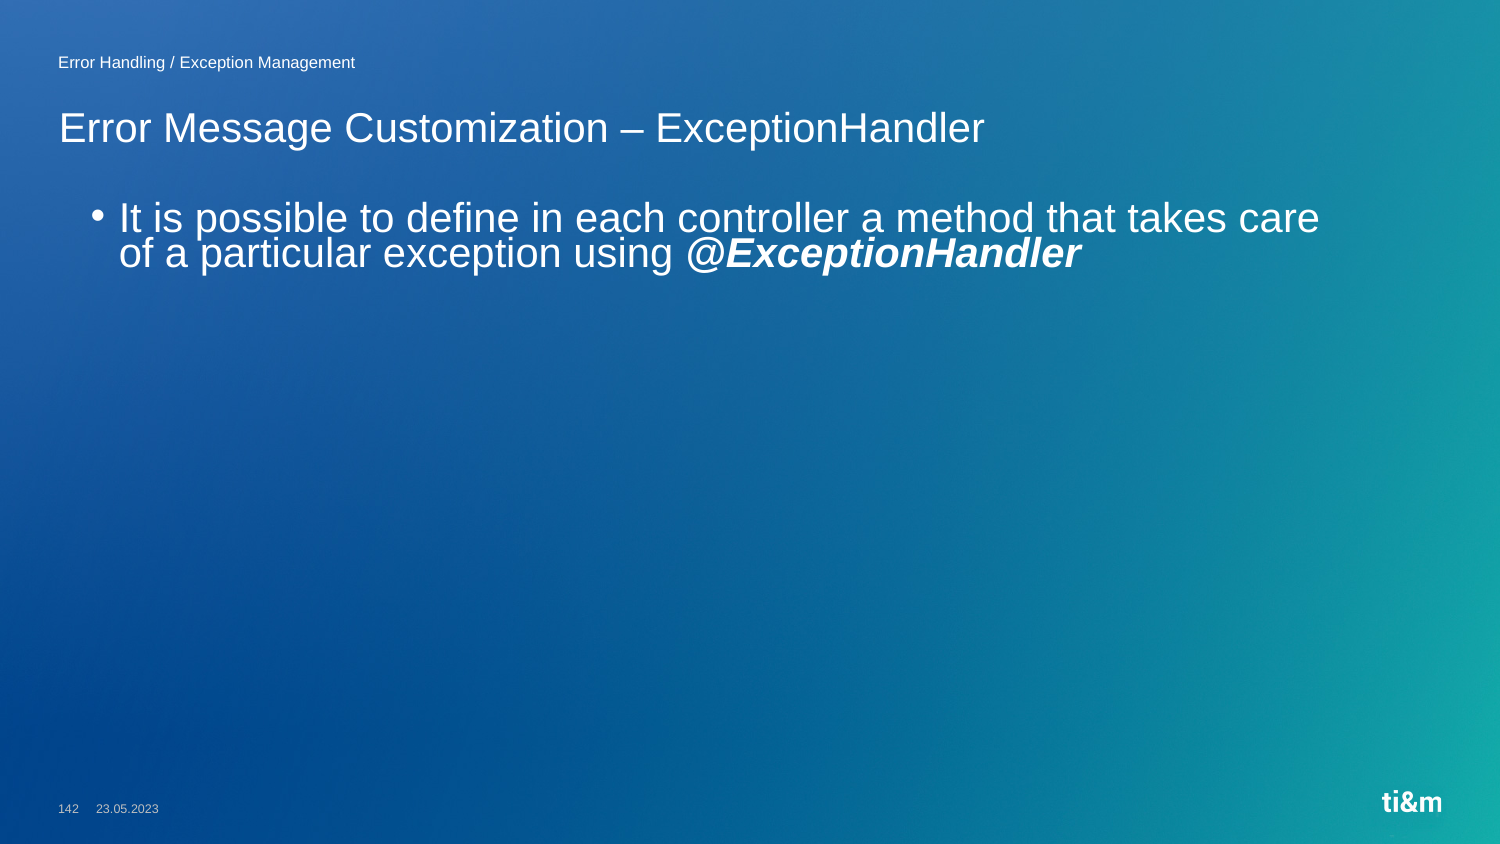

Error Handling / Exception Management
# Error Message Customization – ExceptionHandler

It is possible to define in each controller a method that takes care of a particular exception using @ExceptionHandler

142
23.05.2023